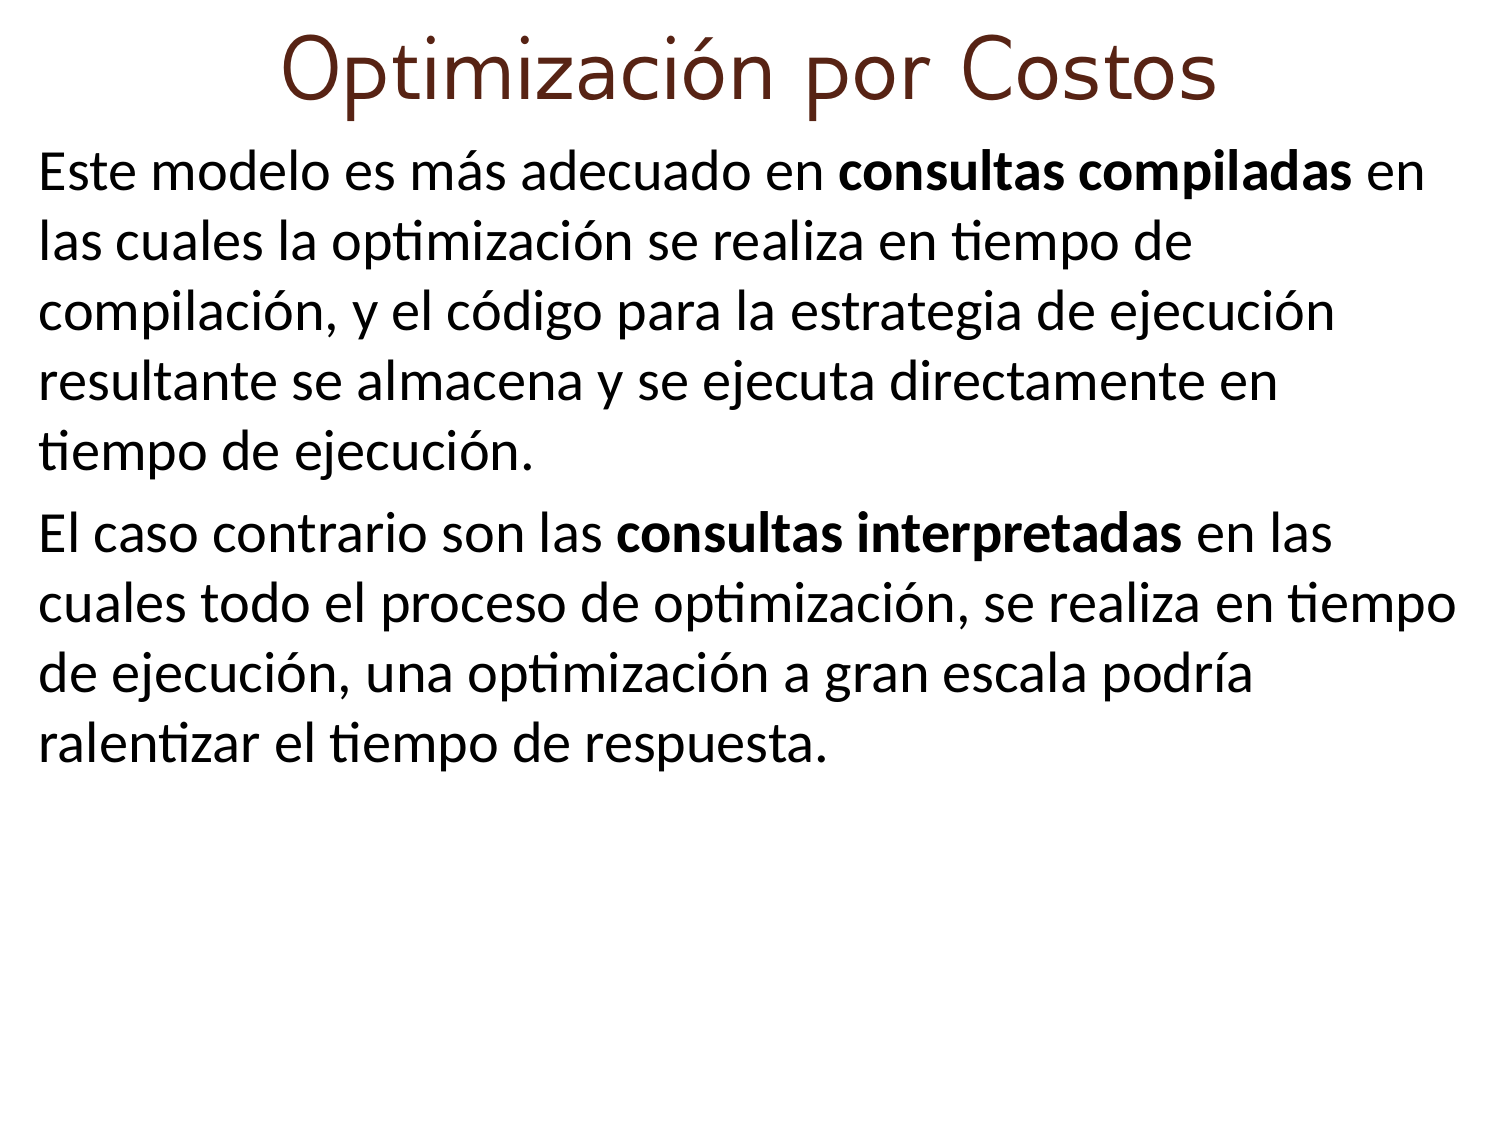

Optimización por Costos
Este modelo es más adecuado en consultas compiladas en las cuales la optimización se realiza en tiempo de compilación, y el código para la estrategia de ejecución resultante se almacena y se ejecuta directamente en tiempo de ejecución.
El caso contrario son las consultas interpretadas en las cuales todo el proceso de optimización, se realiza en tiempo de ejecución, una optimización a gran escala podría ralentizar el tiempo de respuesta.